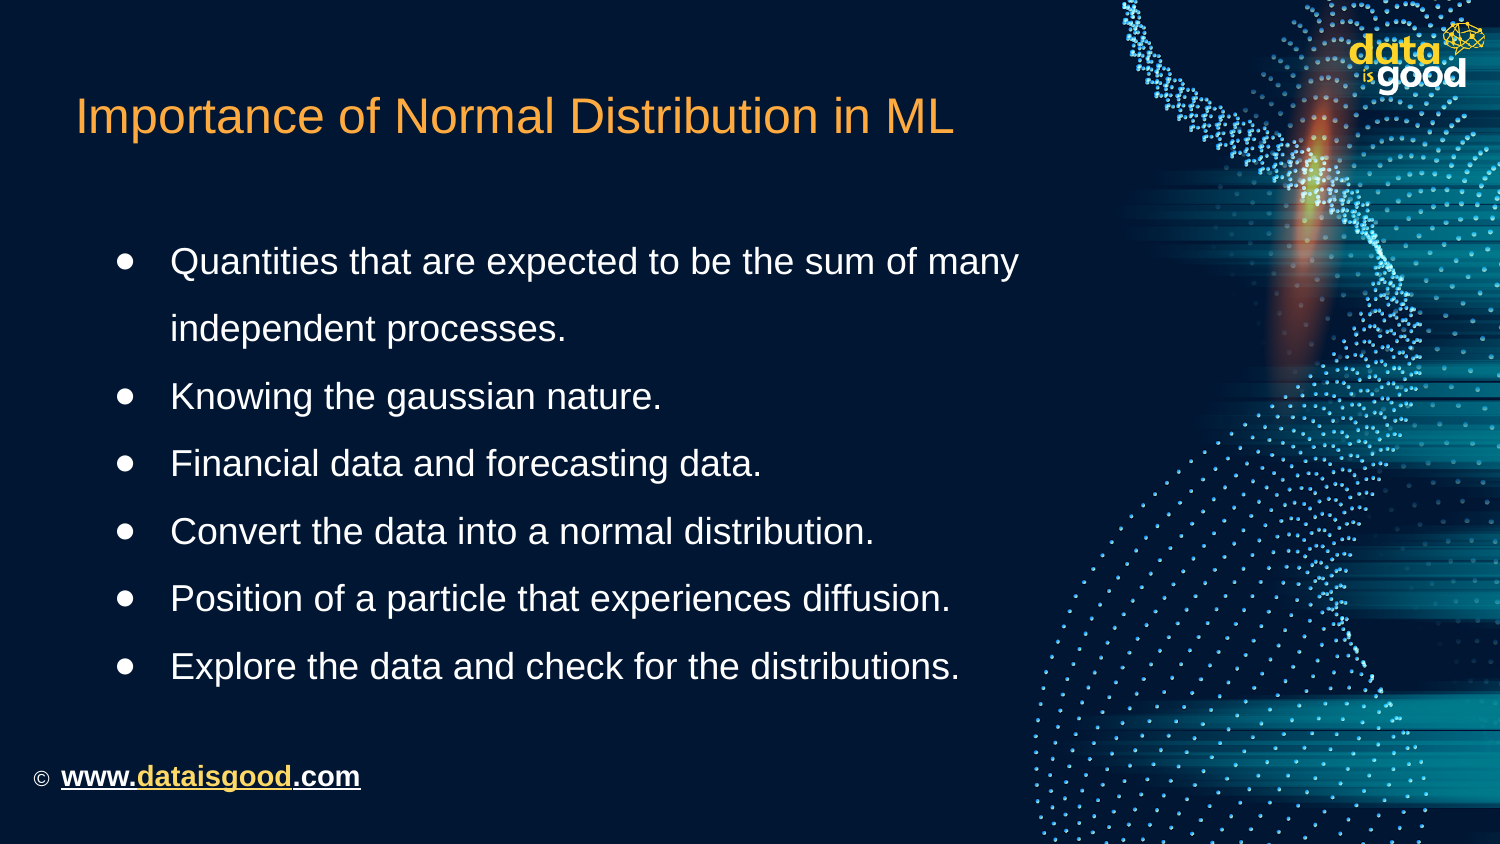

# Importance of Normal Distribution in ML
Quantities that are expected to be the sum of many independent processes.
Knowing the gaussian nature.
Financial data and forecasting data.
Convert the data into a normal distribution.
Position of a particle that experiences diffusion.
Explore the data and check for the distributions.